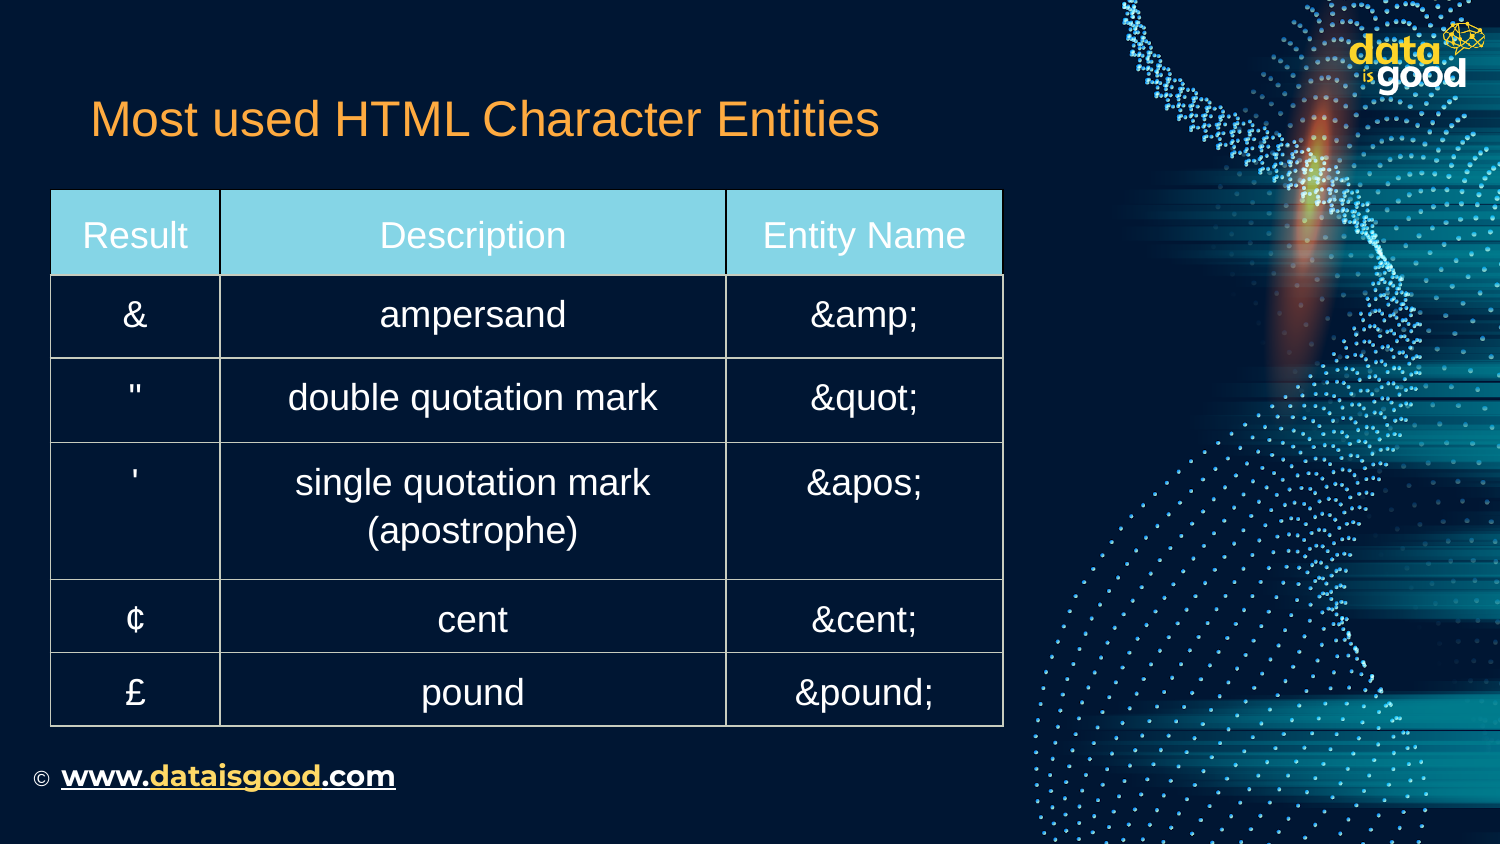

# Most used HTML Character Entities
| Result | Description | Entity Name |
| --- | --- | --- |
| & | ampersand | &amp; |
| " | double quotation mark | &quot; |
| ' | single quotation mark (apostrophe) | &apos; |
| ¢ | cent | &cent; |
| £ | pound | &pound; |